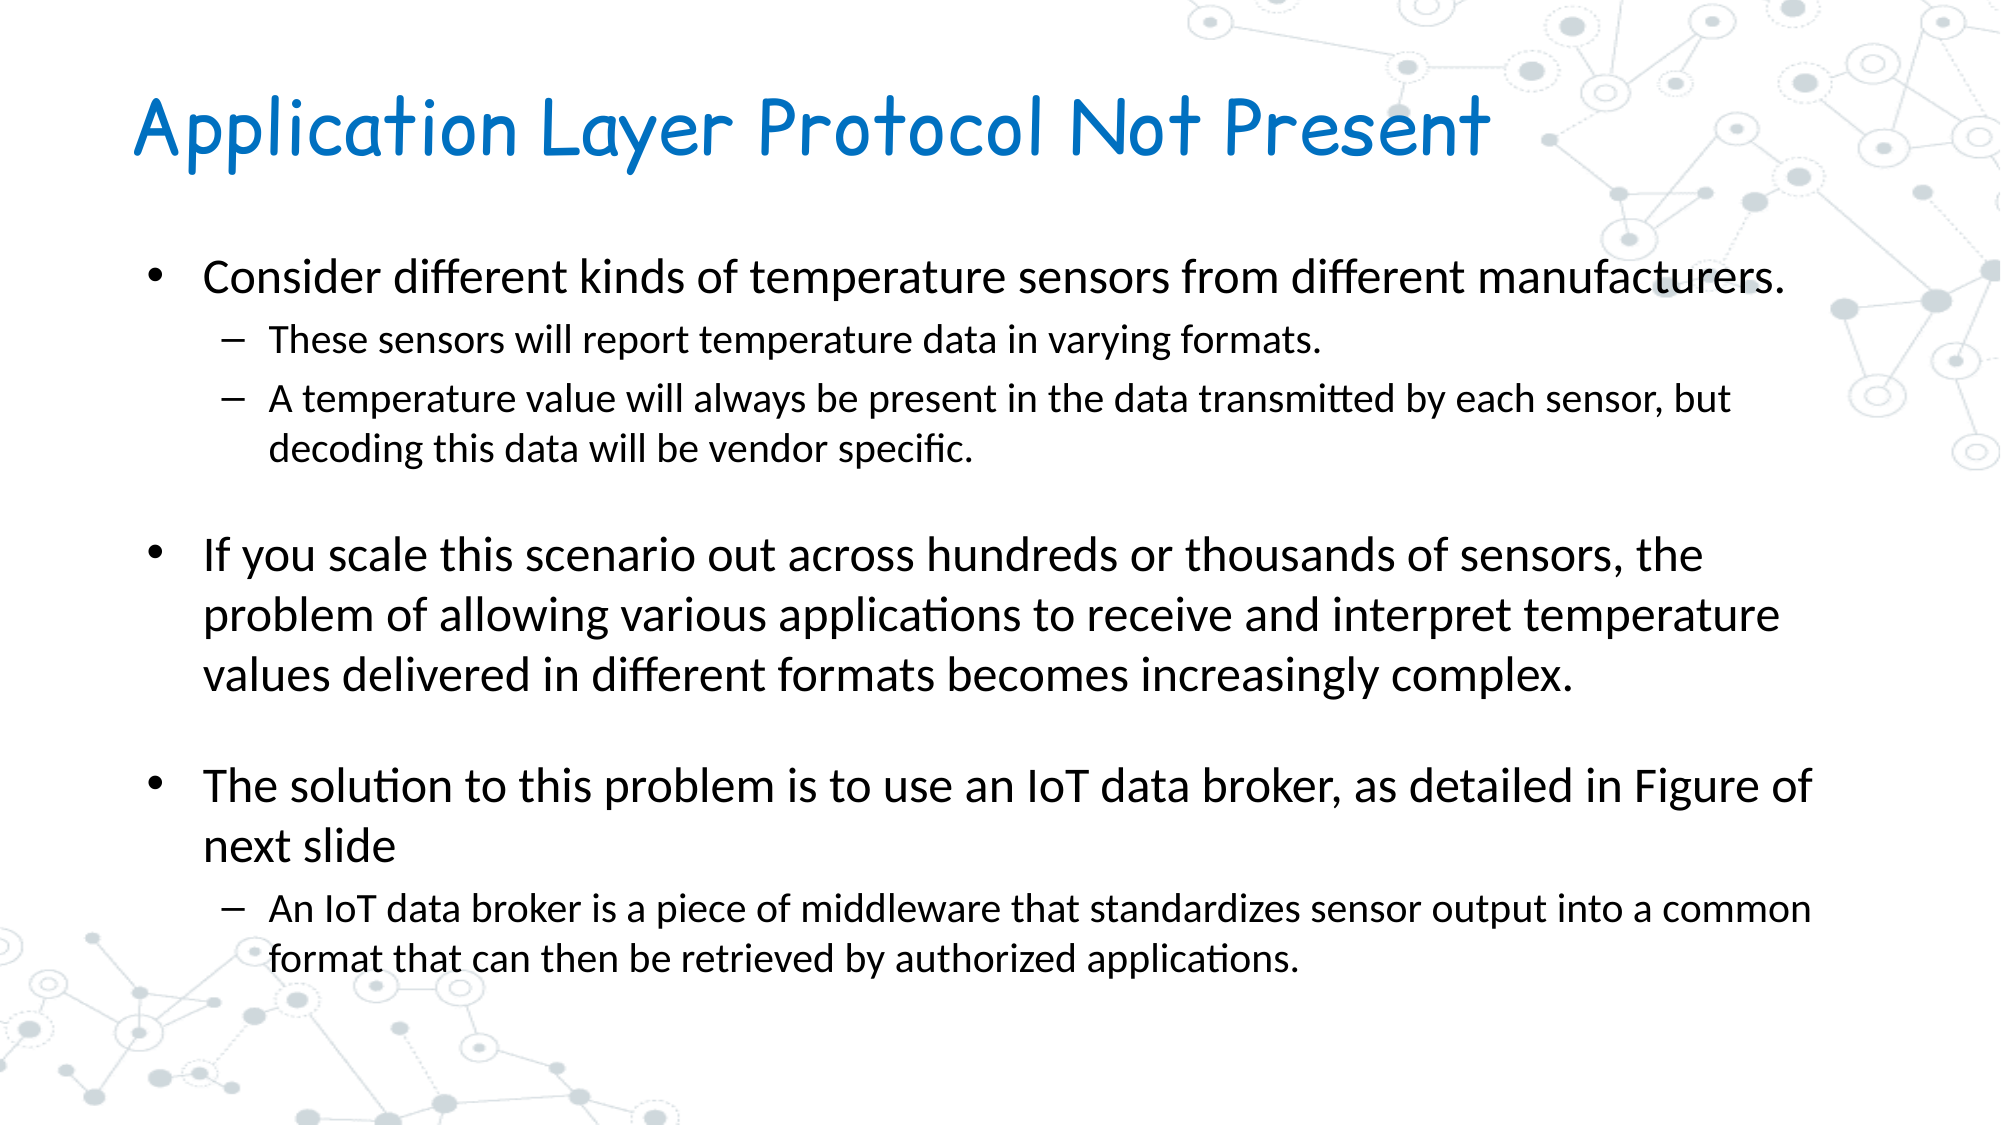

# Application Layer Protocol Not Present
Consider different kinds of temperature sensors from different manufacturers.
These sensors will report temperature data in varying formats.
A temperature value will always be present in the data transmitted by each sensor, but decoding this data will be vendor specific.

If you scale this scenario out across hundreds or thousands of sensors, the problem of allowing various applications to receive and interpret temperature values delivered in different formats becomes increasingly complex.

The solution to this problem is to use an IoT data broker, as detailed in Figure of next slide
An IoT data broker is a piece of middleware that standardizes sensor output into a common format that can then be retrieved by authorized applications.